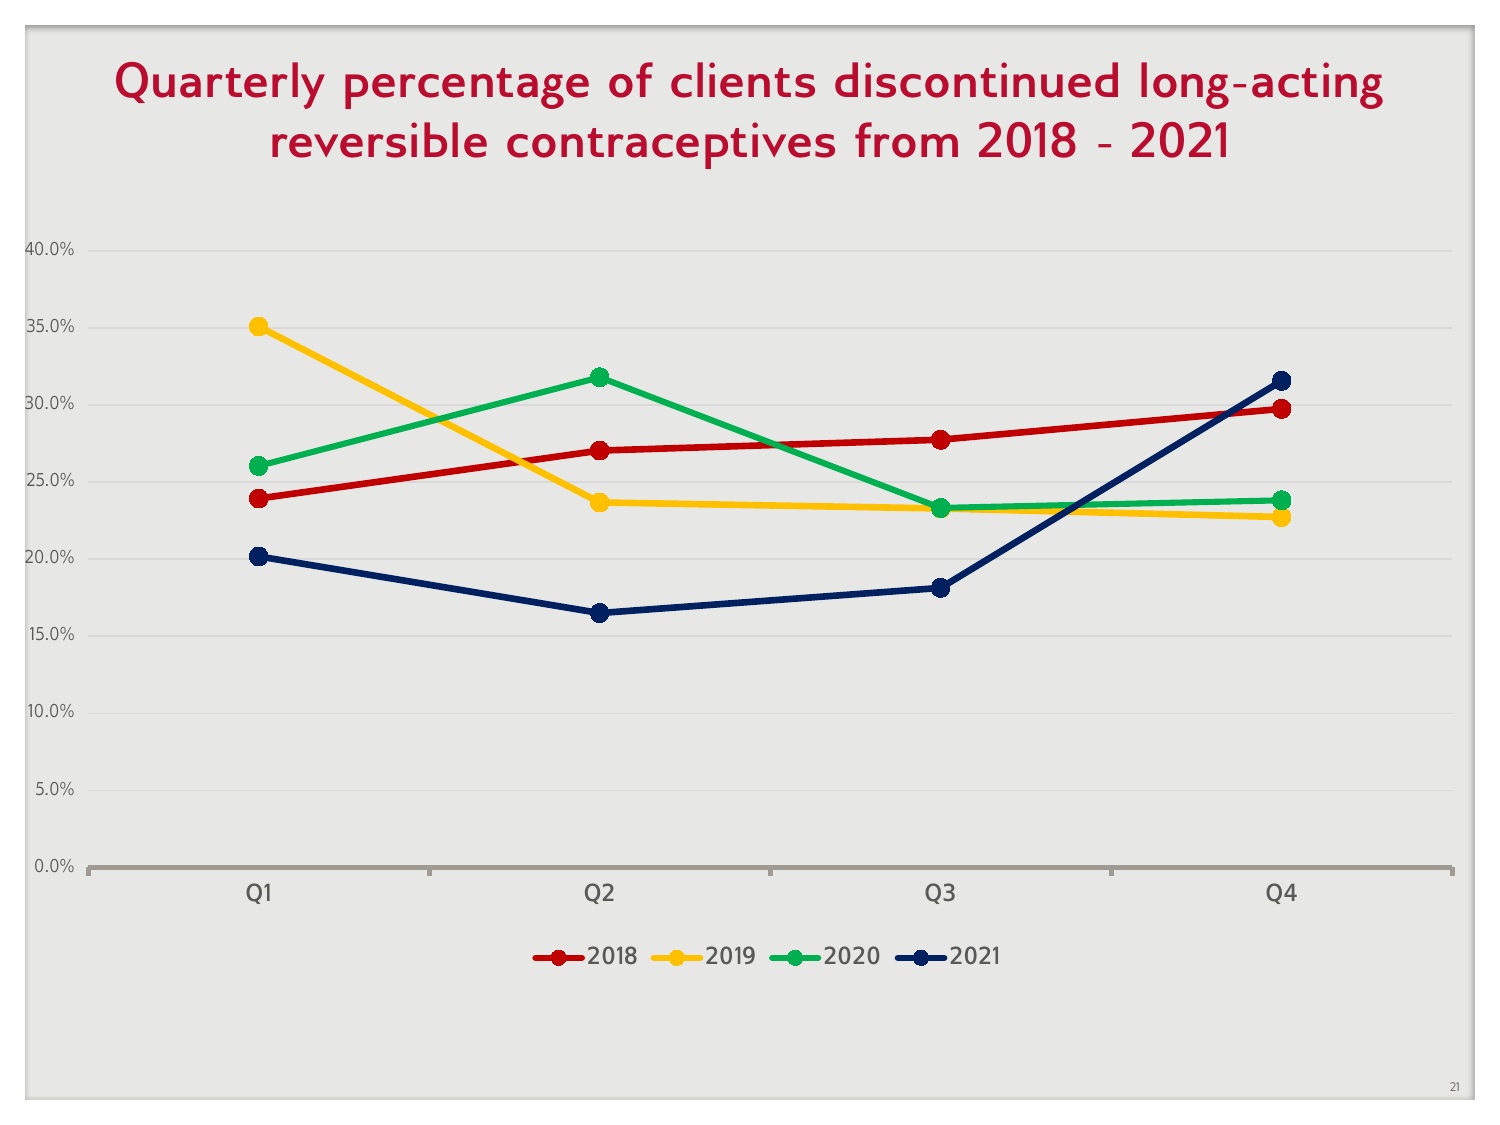

# Quarterly percentage of clients discontinued long-acting reversible contraceptives from 2018 - 2021

### Chart

| Category | 2018 | 2019 | 2020 | 2021 |
|---|---|---|---|---|
| Q1 | 0.23929320931678627 | 0.3508711283185841 | 0.2604458661741912 | 0.20175848447521555 |
| Q2 | 0.2704079008281467 | 0.23676238145416229 | 0.3179419260329501 | 0.16498932279002895 |
| Q3 | 0.27744283427970096 | 0.23285985410118024 | 0.23319638682546928 | 0.18134233386820117 |
| Q4 | 0.29749311358533365 | 0.22731387384925447 | 0.2381574067205697 | 0.31561719999402155 |
21